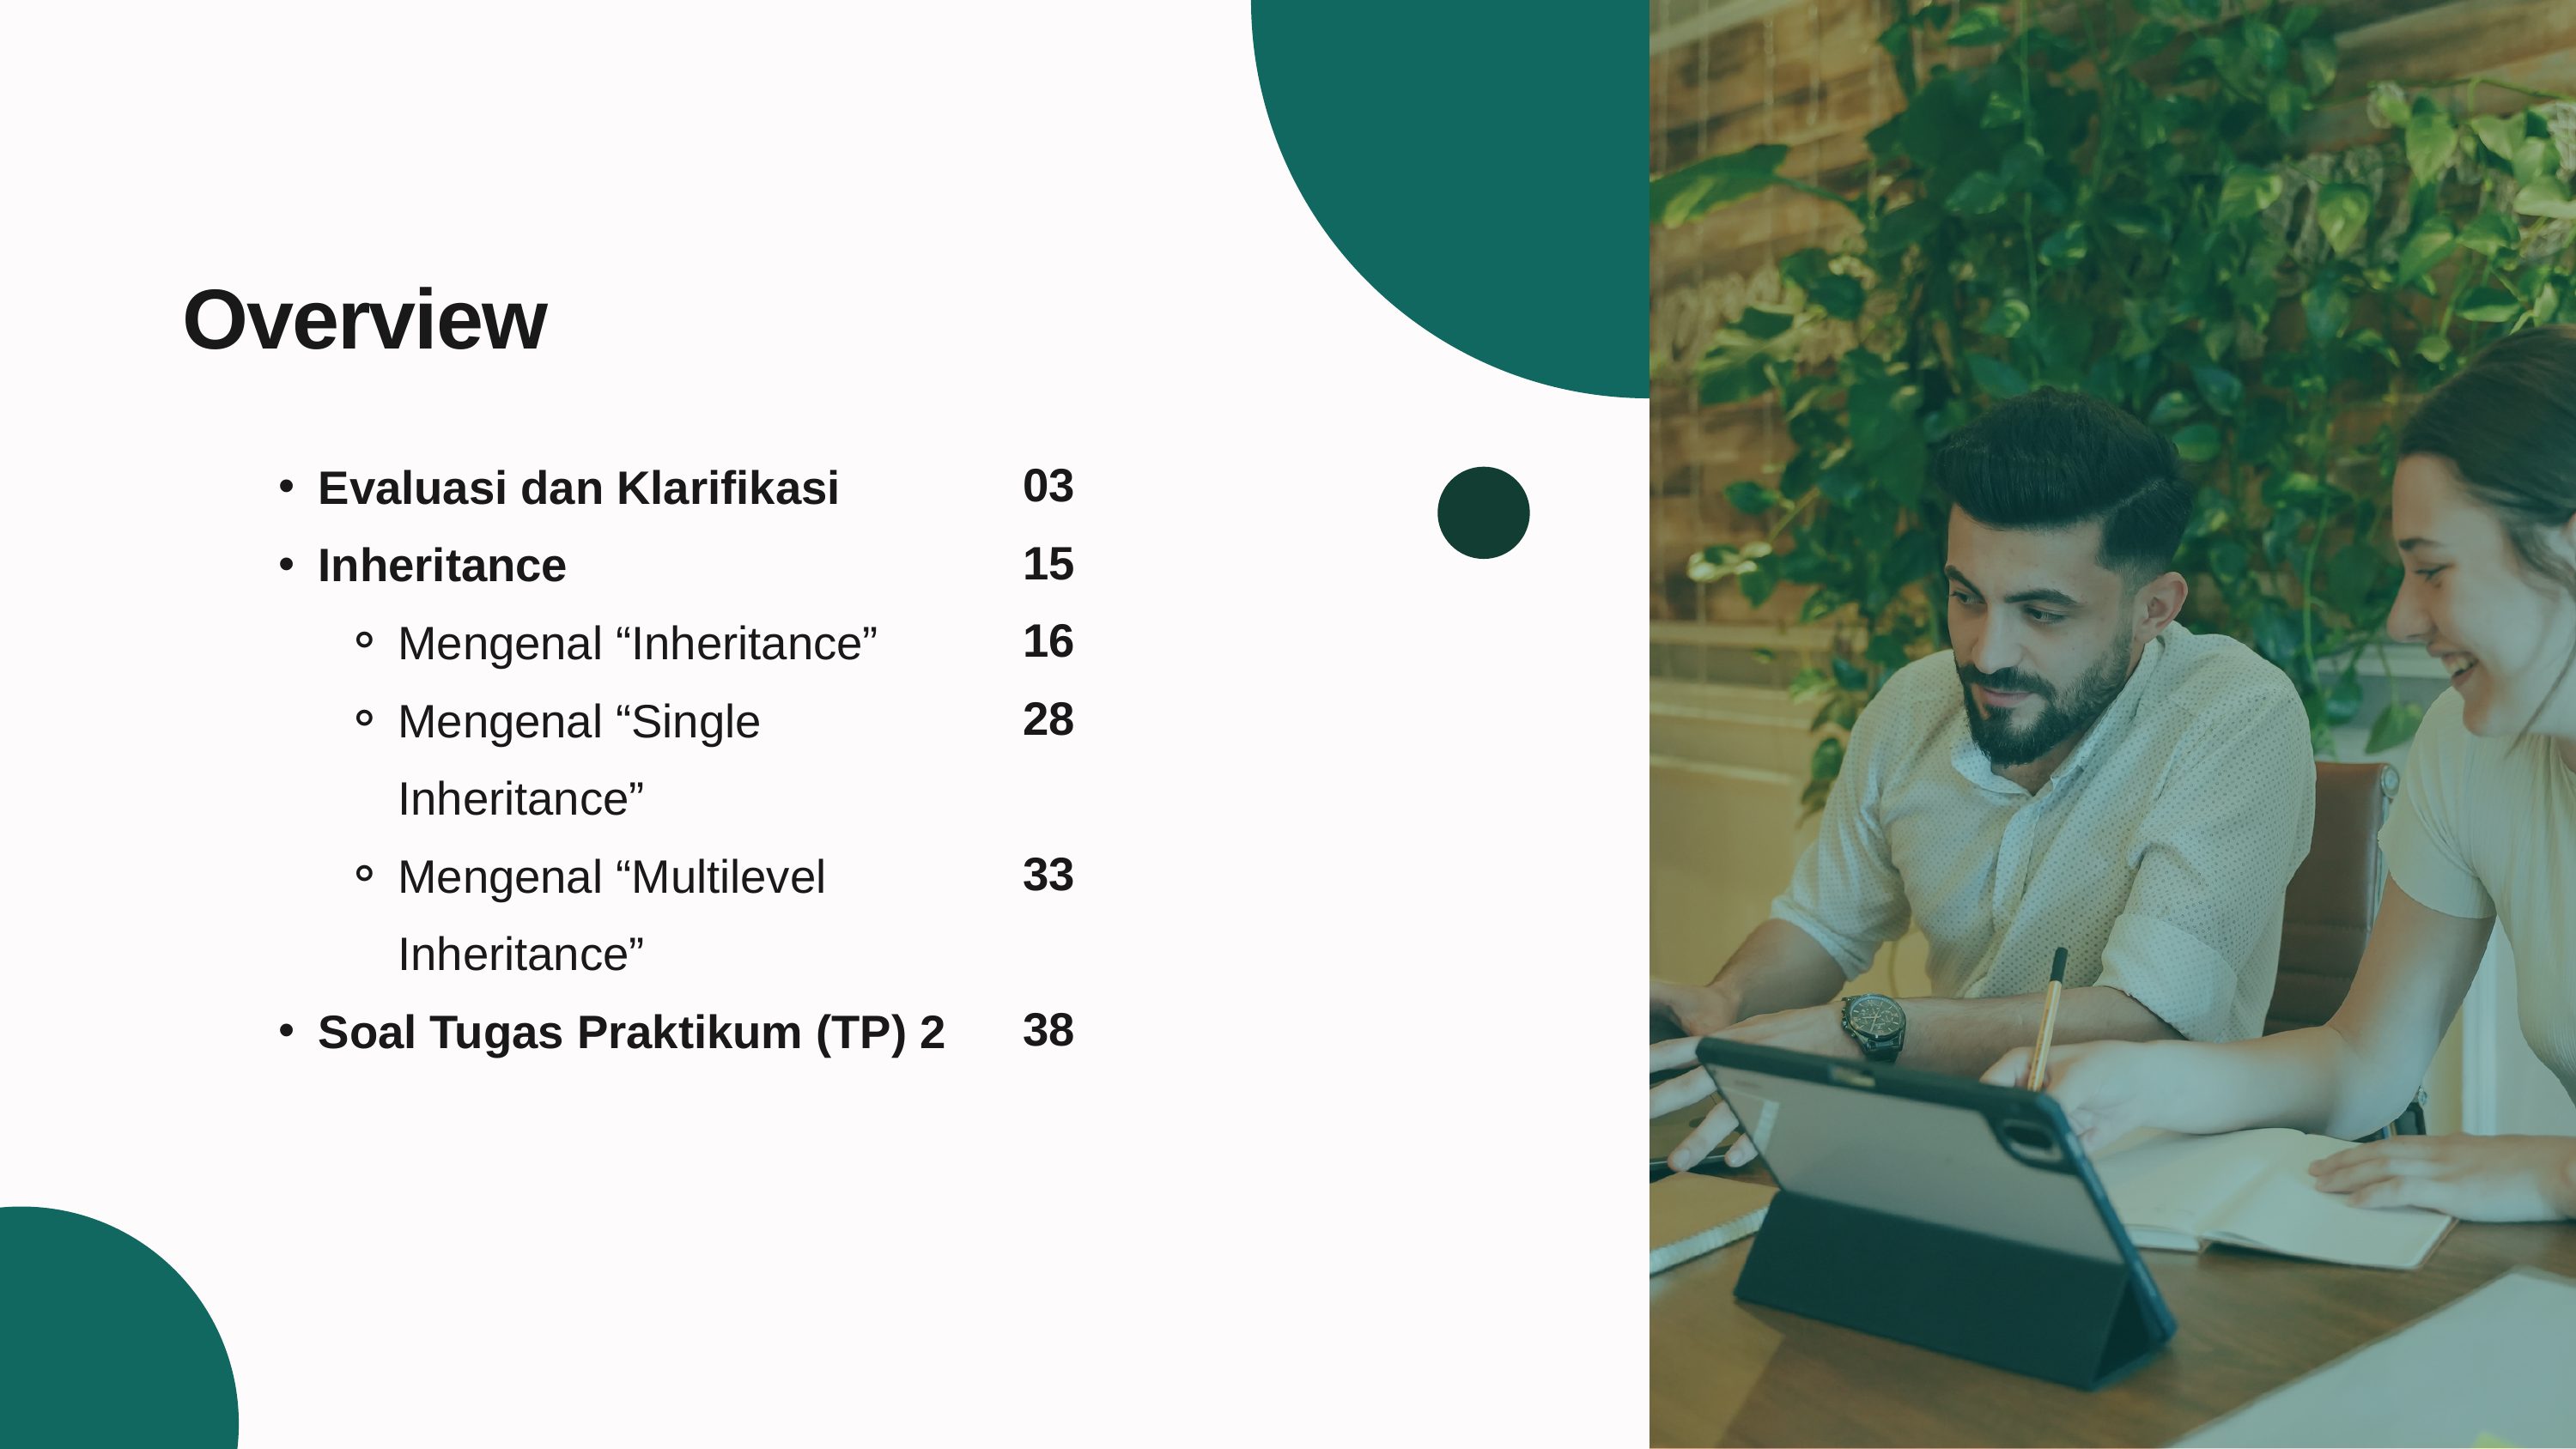

Overview
03
15
16
28

33

38
Evaluasi dan Klarifikasi
Inheritance
Mengenal “Inheritance”
Mengenal “Single Inheritance”
Mengenal “Multilevel Inheritance”
Soal Tugas Praktikum (TP) 2